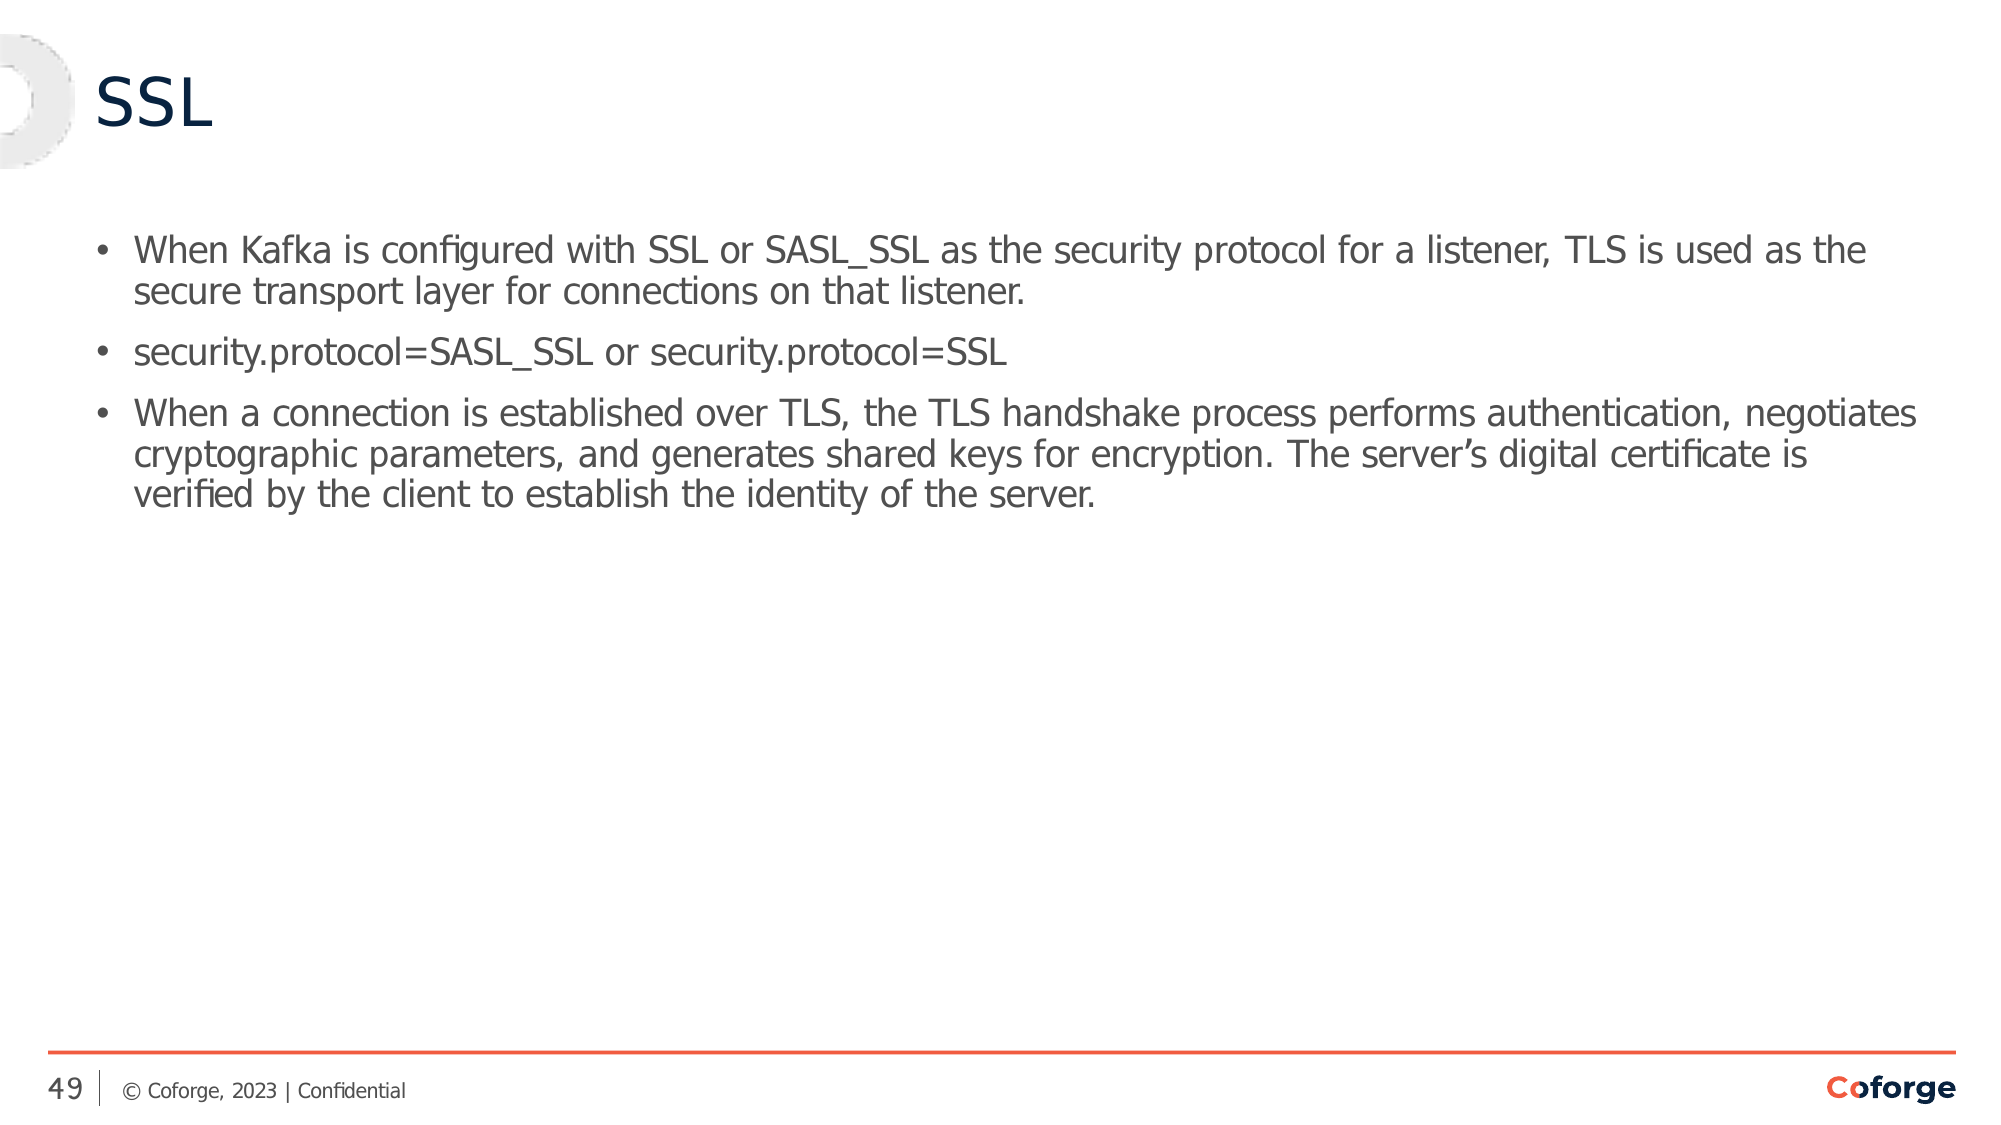

# SSL
When Kafka is configured with SSL or SASL_SSL as the security protocol for a listener, TLS is used as the secure transport layer for connections on that listener.
security.protocol=SASL_SSL or security.protocol=SSL
When a connection is established over TLS, the TLS handshake process performs authentication, negotiates cryptographic parameters, and generates shared keys for encryption. The server’s digital certificate is verified by the client to establish the identity of the server.